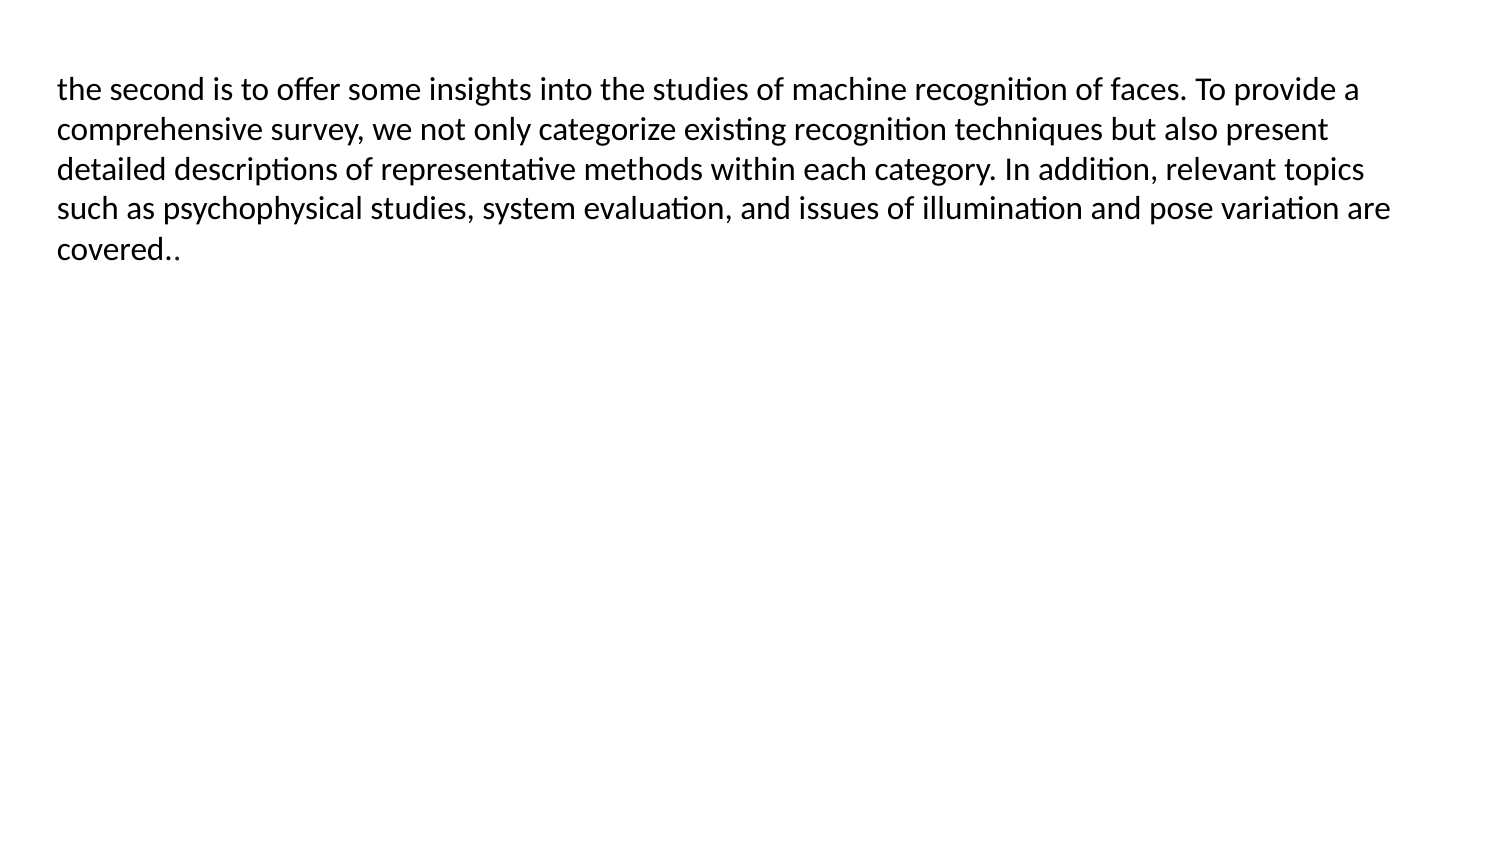

the second is to offer some insights into the studies of machine recognition of faces. To provide a comprehensive survey, we not only categorize existing recognition techniques but also present detailed descriptions of representative methods within each category. In addition, relevant topics such as psychophysical studies, system evaluation, and issues of illumination and pose variation are covered..